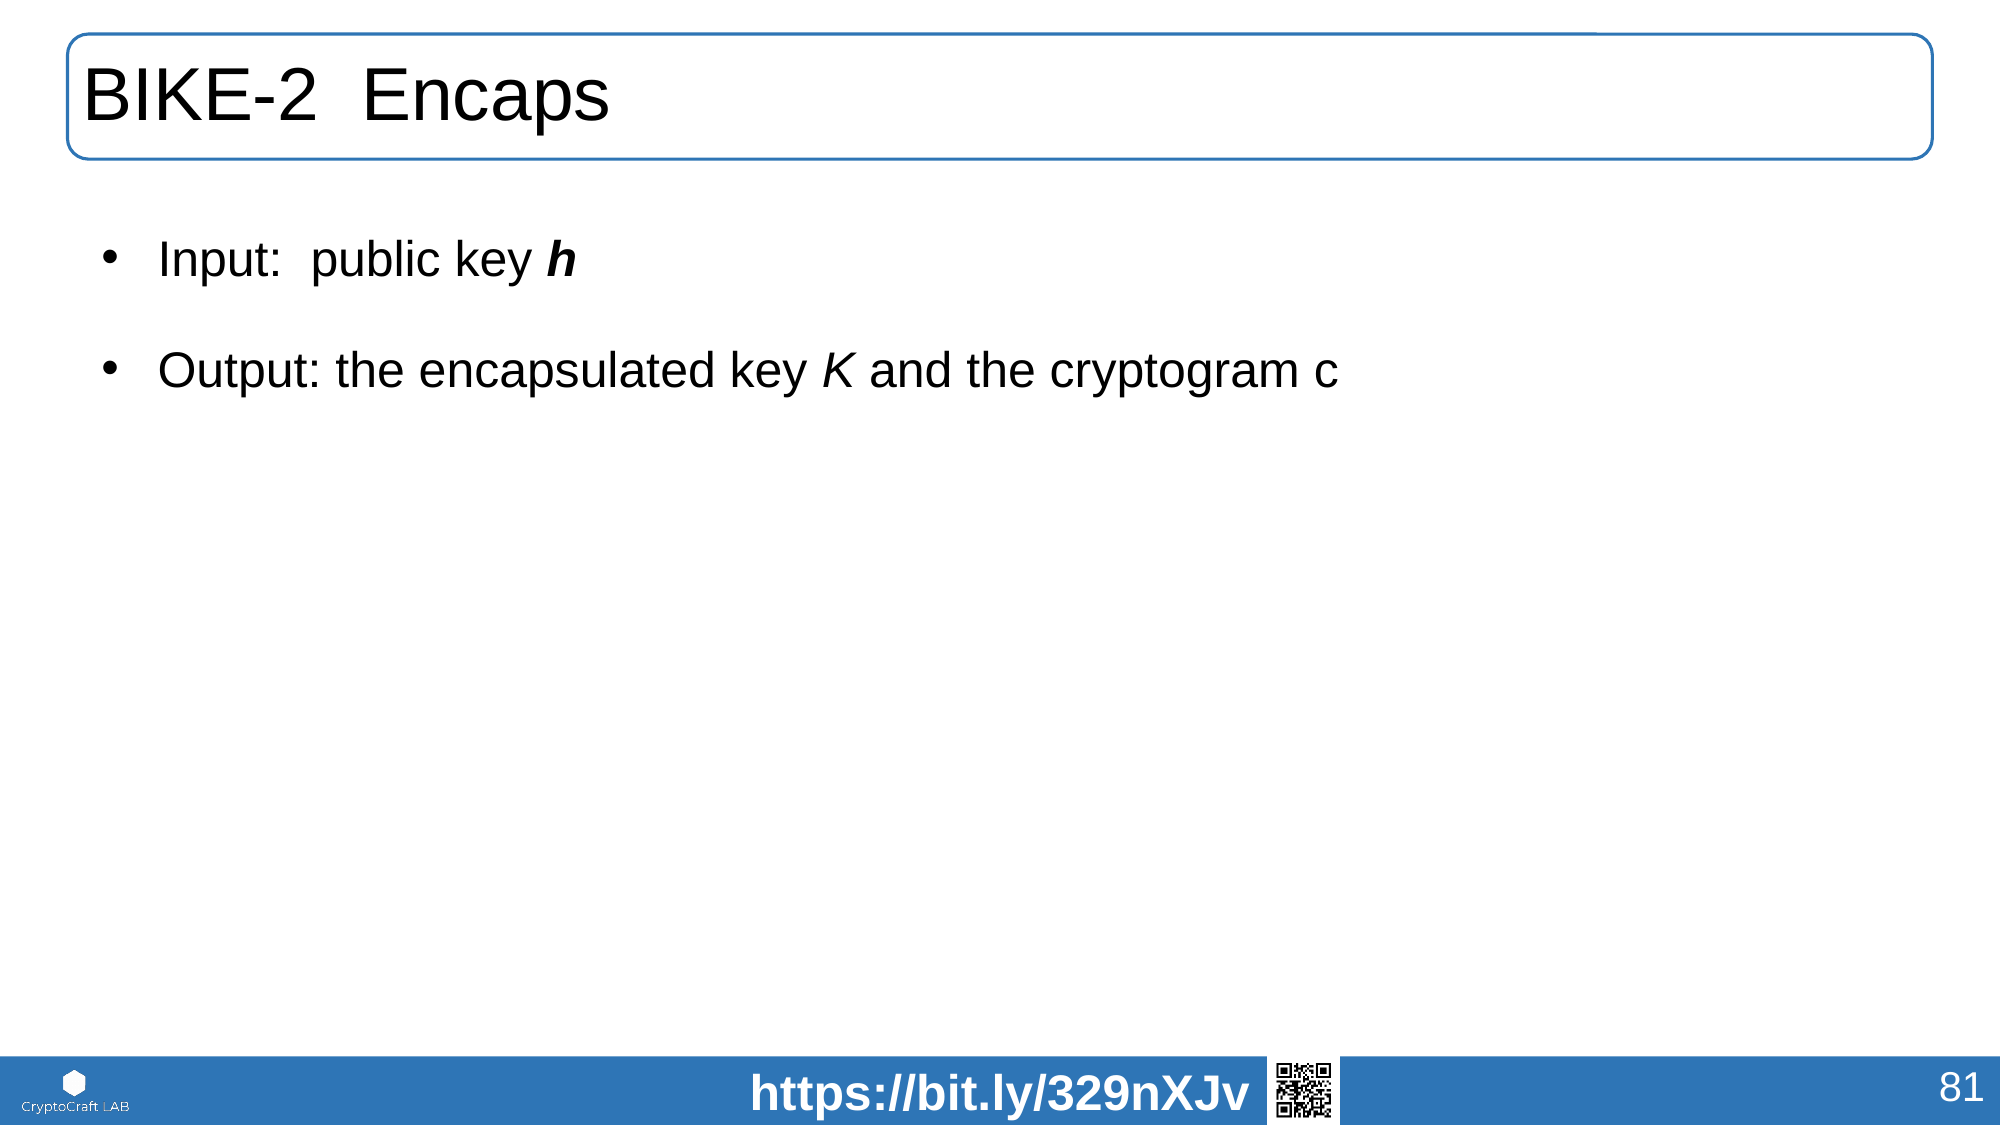

# BIKE-2  Encaps
Input:  public key h
Output: the encapsulated key K and the cryptogram c